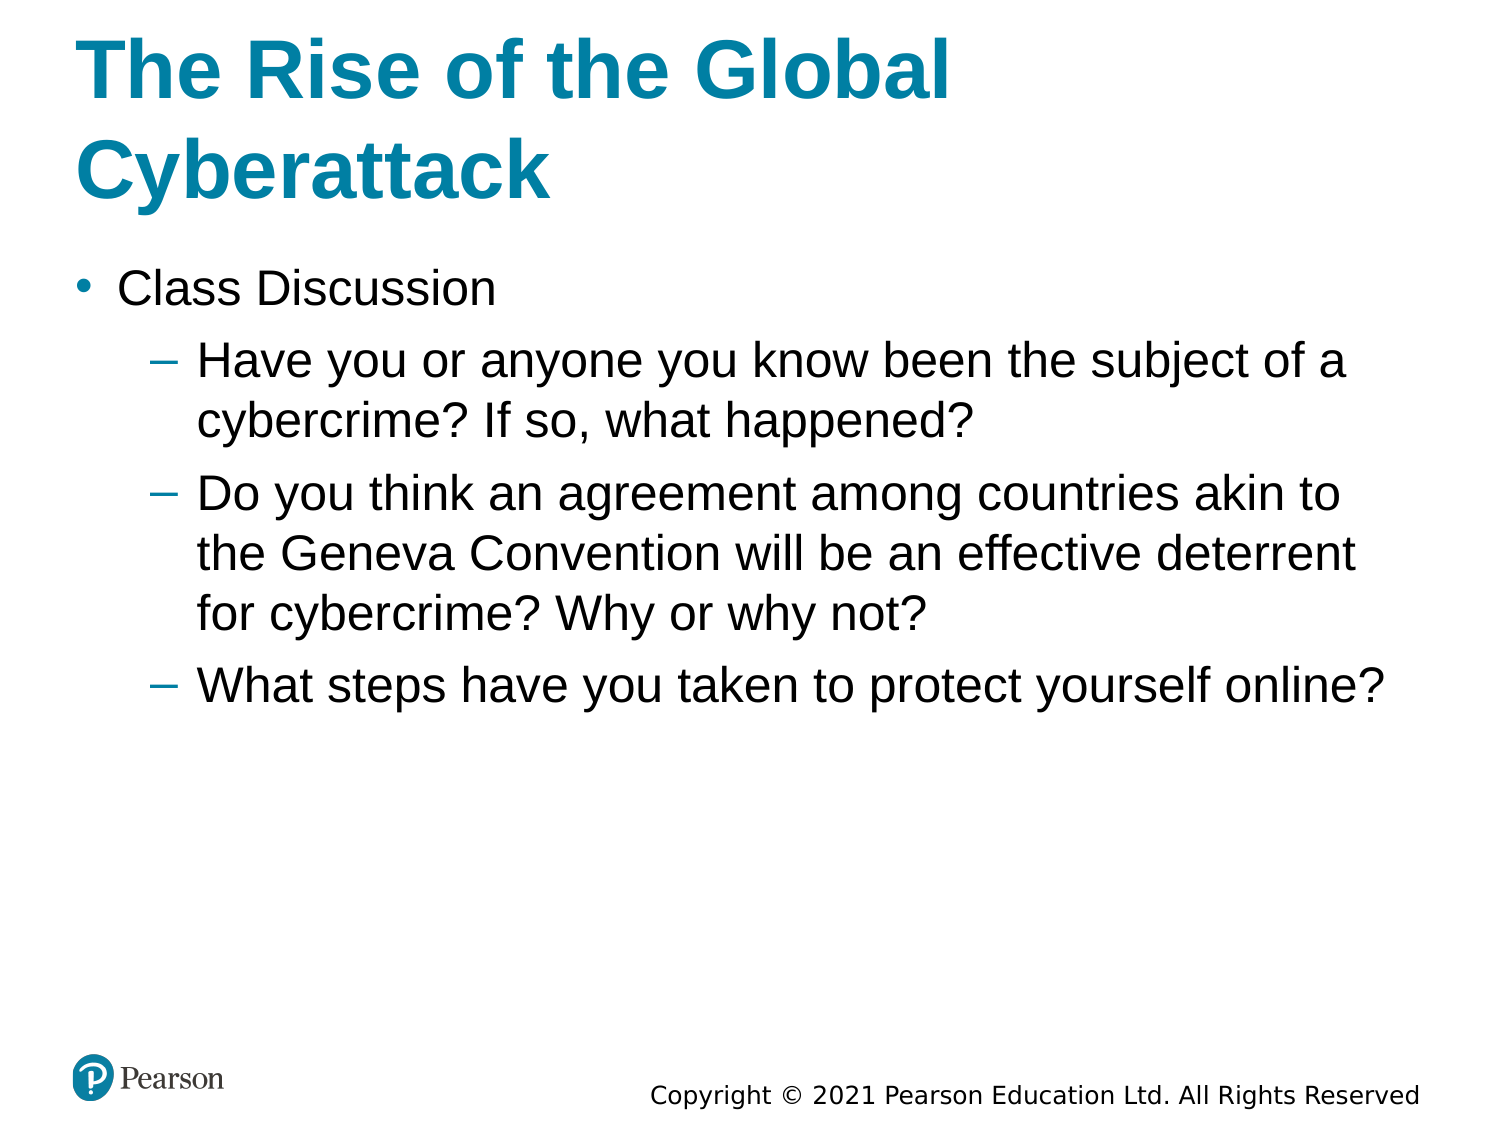

# The Rise of the Global Cyberattack
Class Discussion
Have you or anyone you know been the subject of a cybercrime? If so, what happened?
Do you think an agreement among countries akin to the Geneva Convention will be an effective deterrent for cybercrime? Why or why not?
What steps have you taken to protect yourself online?